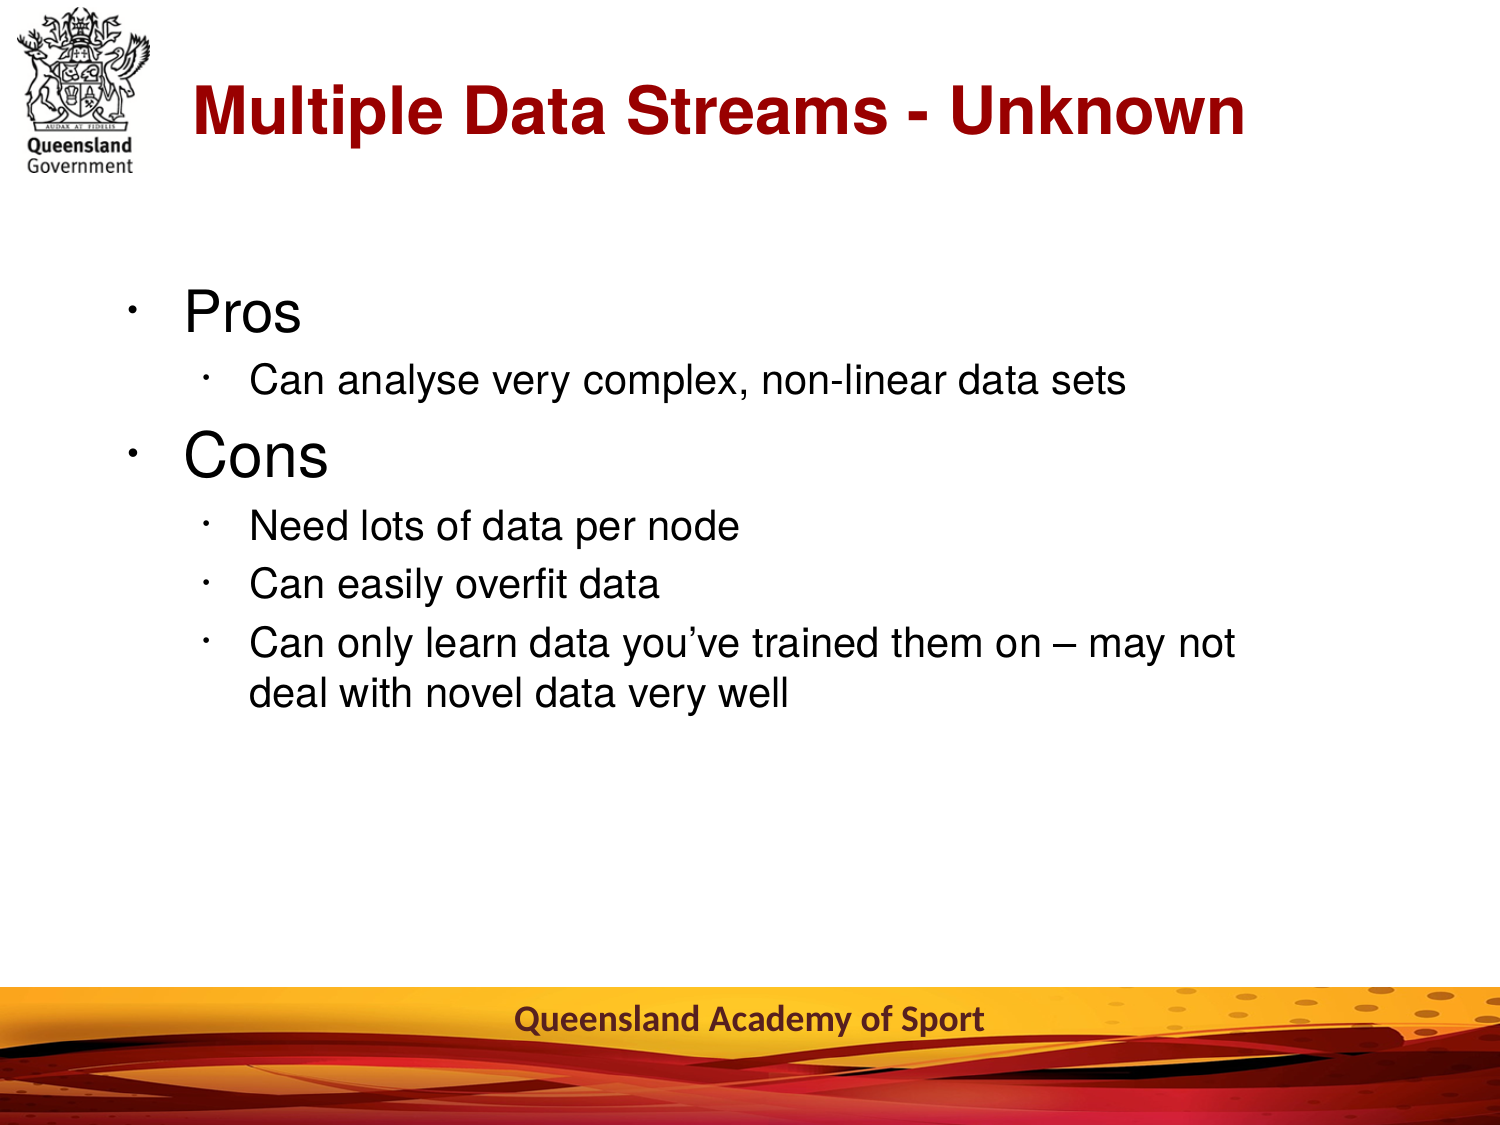

# Multiple Data Streams - Unknown
Pros
Can analyse very complex, non-linear data sets
Cons
Need lots of data per node
Can easily overfit data
Can only learn data you’ve trained them on – may not deal with novel data very well